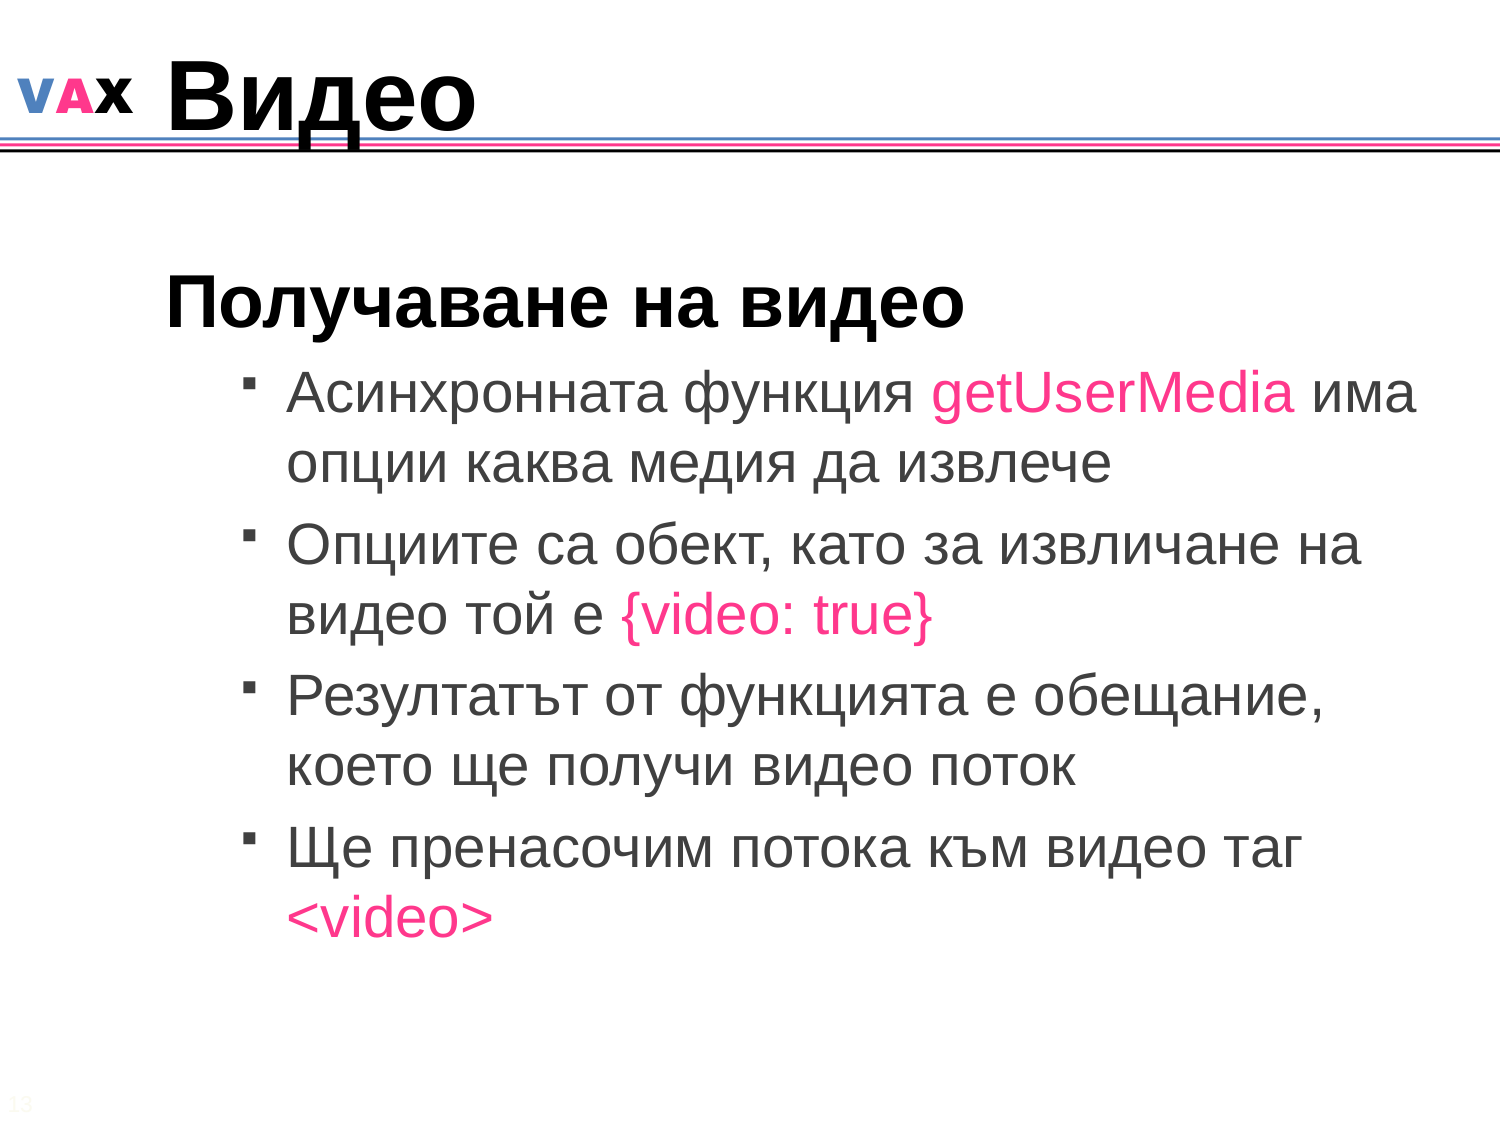

# Видео
Получаване на видео
Асинхронната функция getUserMedia има опции каква медия да извлече
Опциите са обект, като за извличане на видео той е {video: true}
Резултатът от функцията е обещание, което ще получи видео поток
Ще пренасочим потока към видео таг <video>